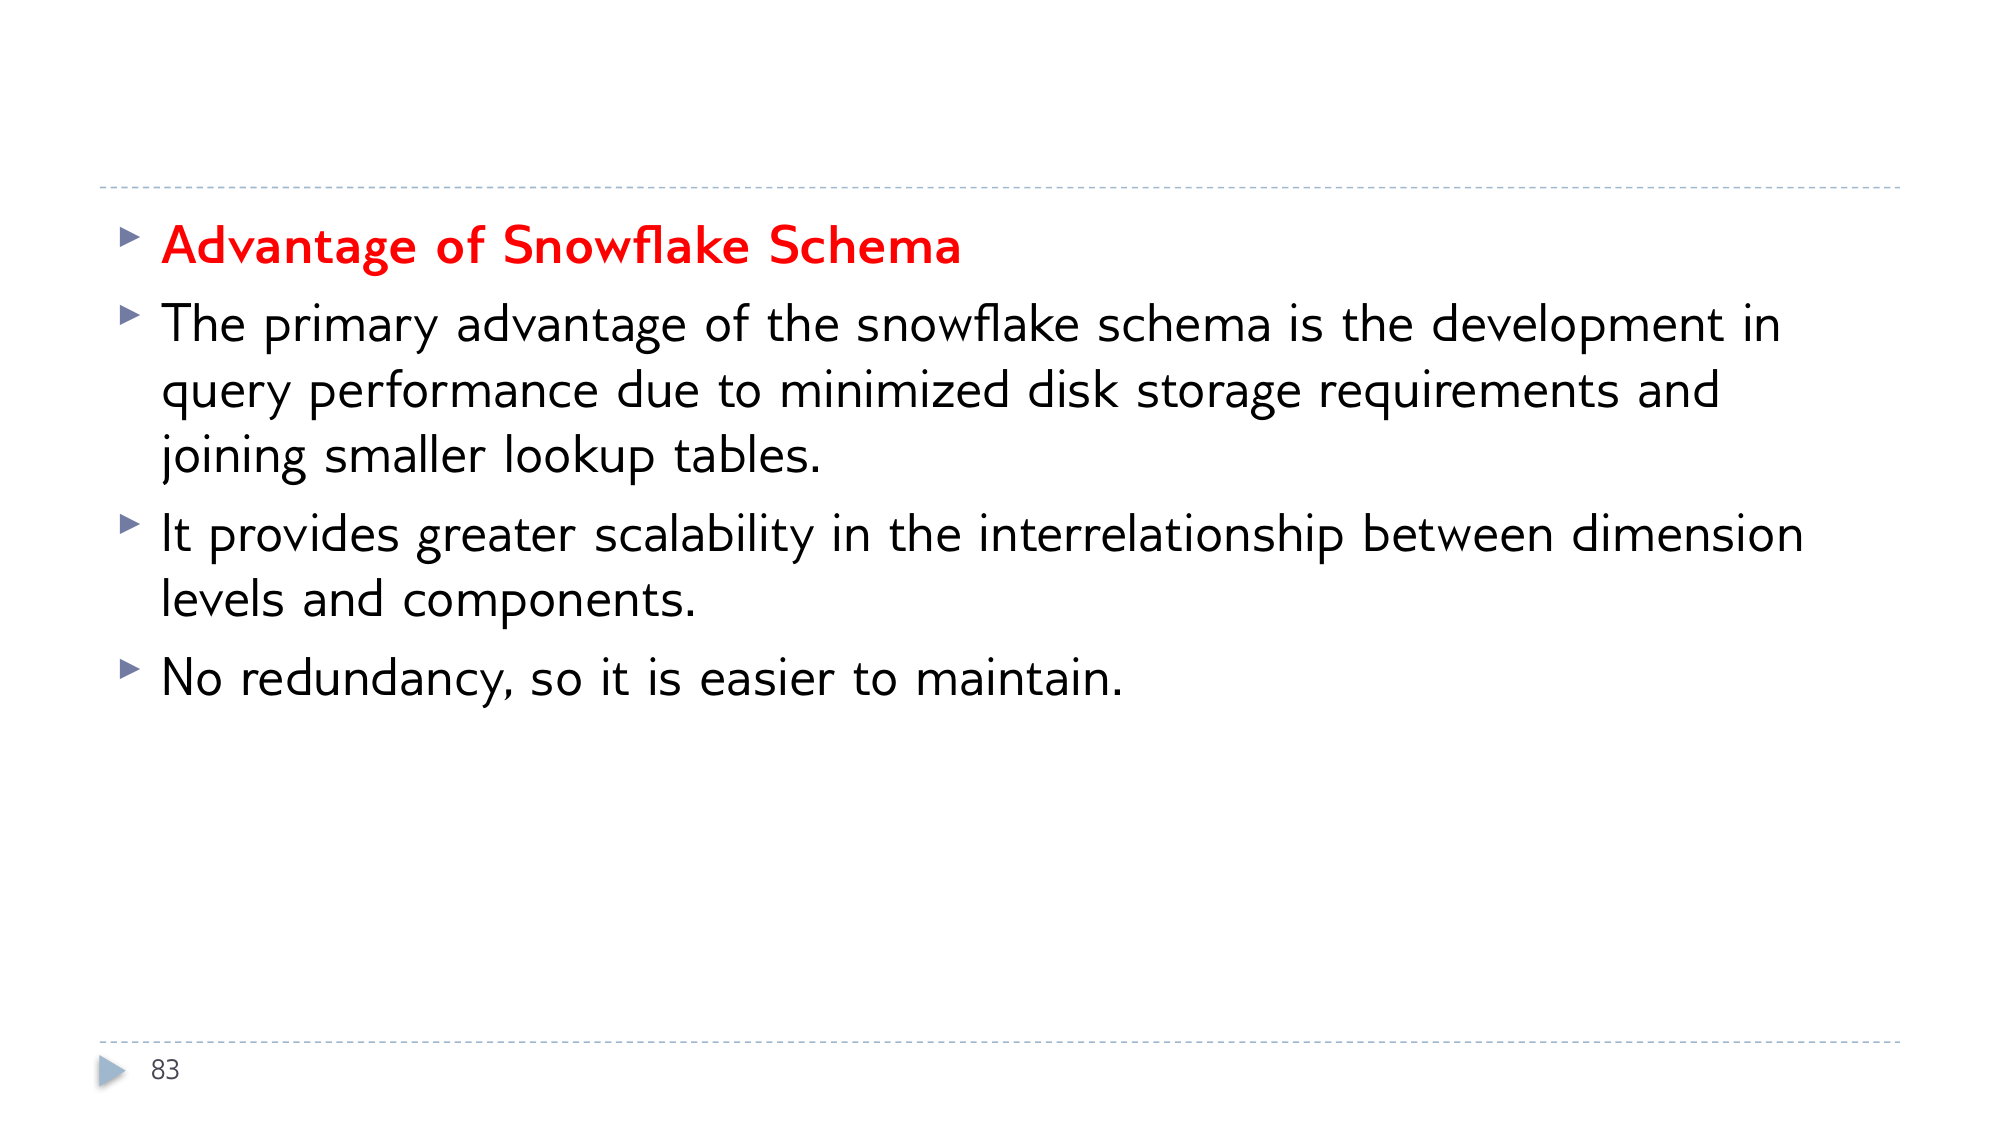

#
Advantage of Snowflake Schema
The primary advantage of the snowflake schema is the development in query performance due to minimized disk storage requirements and joining smaller lookup tables.
It provides greater scalability in the interrelationship between dimension levels and components.
No redundancy, so it is easier to maintain.

83